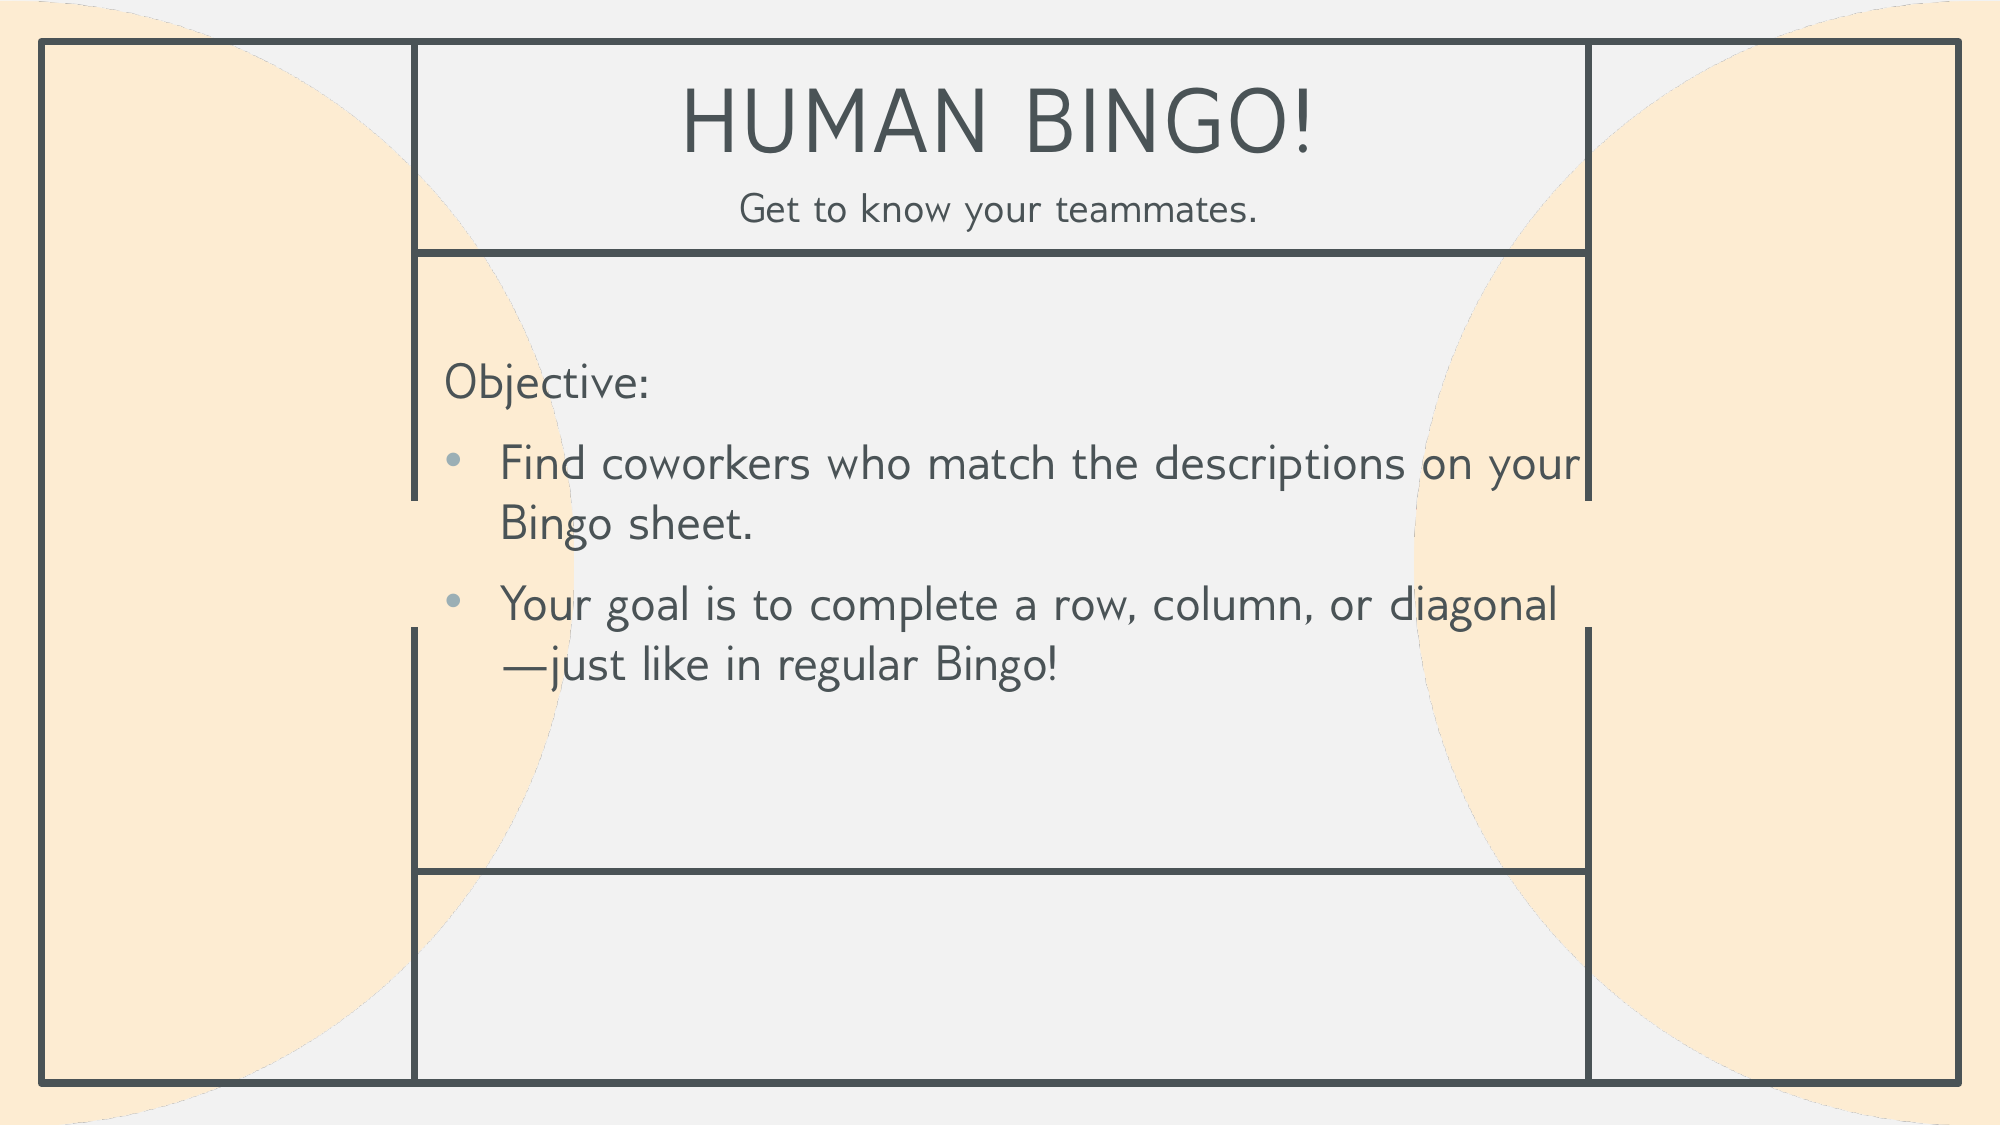

# Human bingo!
Get to know your teammates.
Objective:
Find coworkers who match the descriptions on your Bingo sheet.
Your goal is to complete a row, column, or diagonal—just like in regular Bingo!